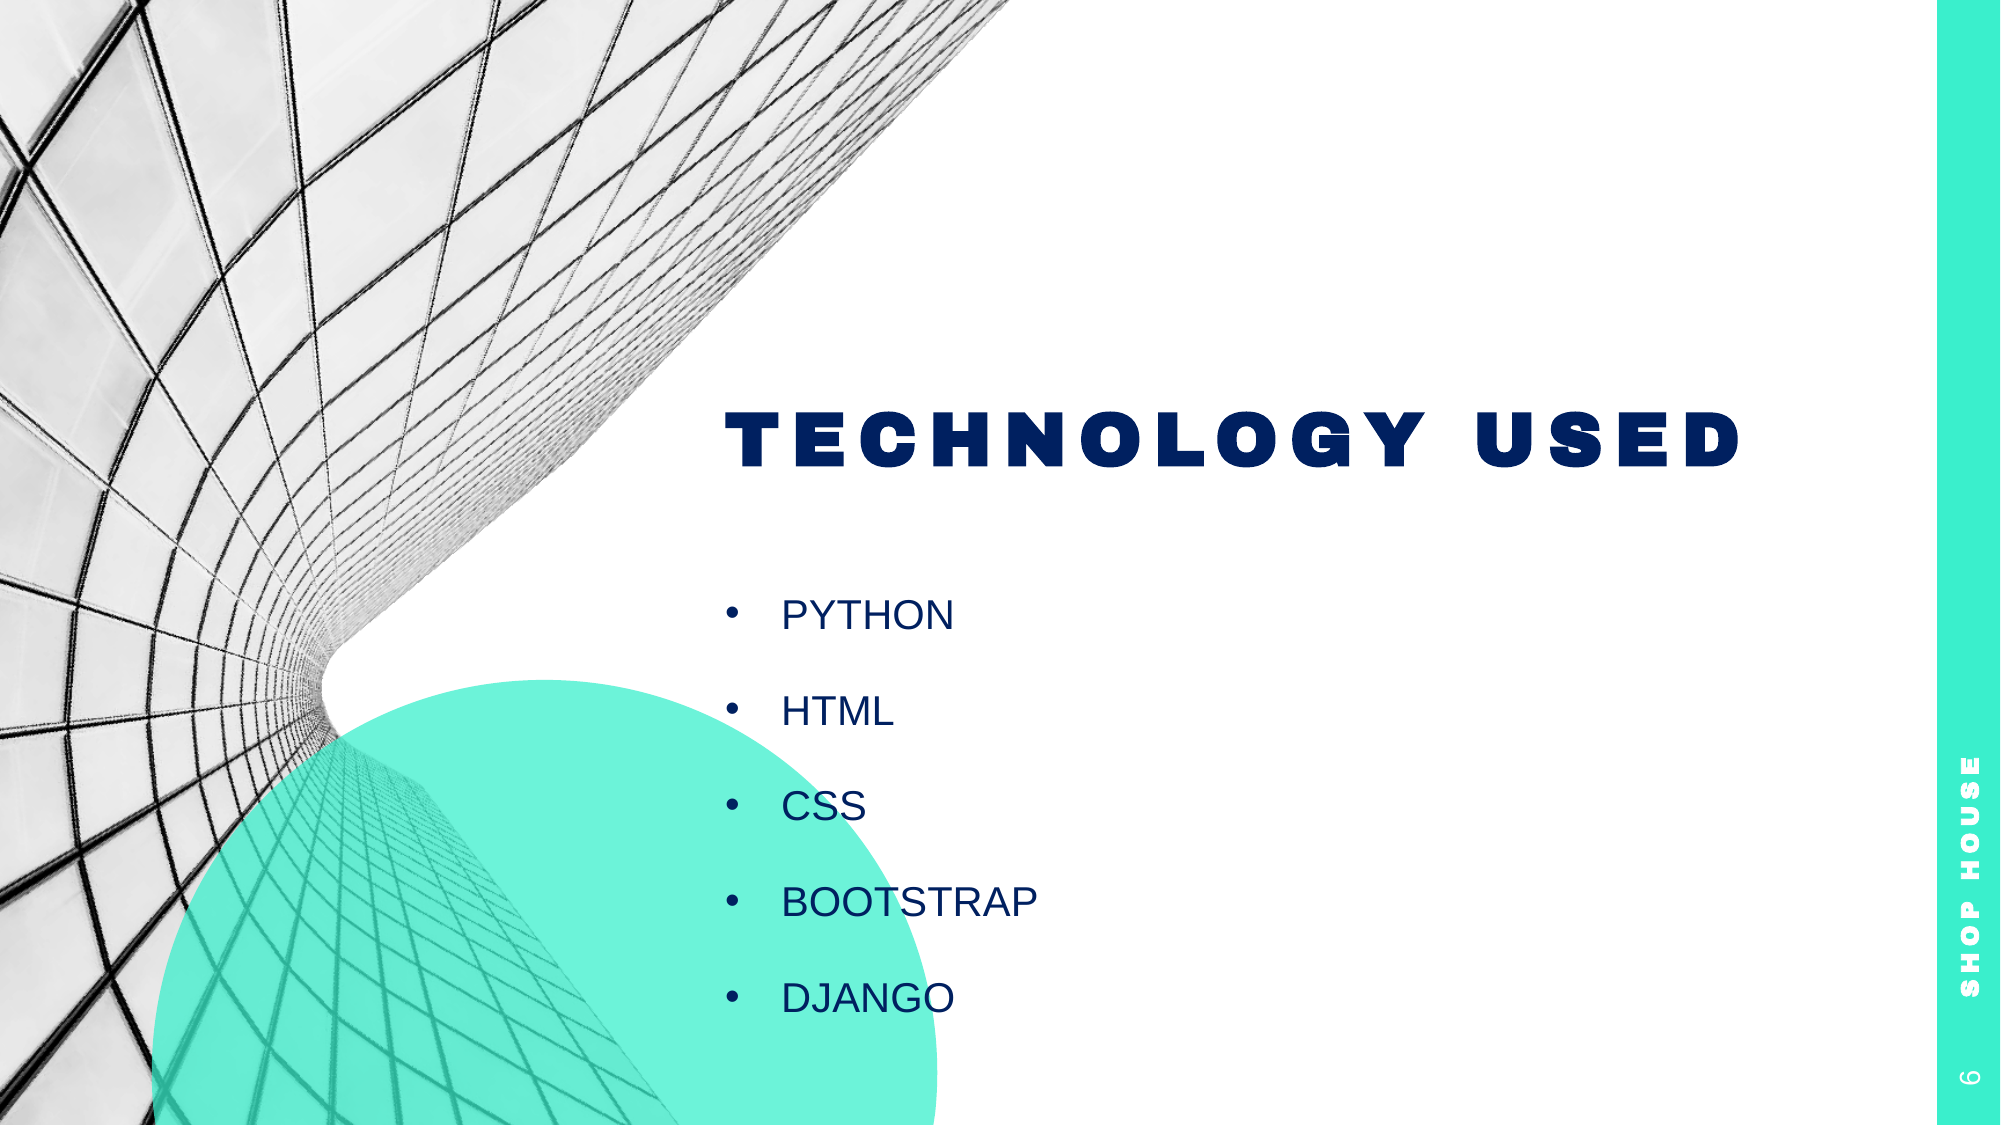

# Technology used
Shop House
PYTHON
HTML
CSS
BOOTSTRAP
DJANGO

6